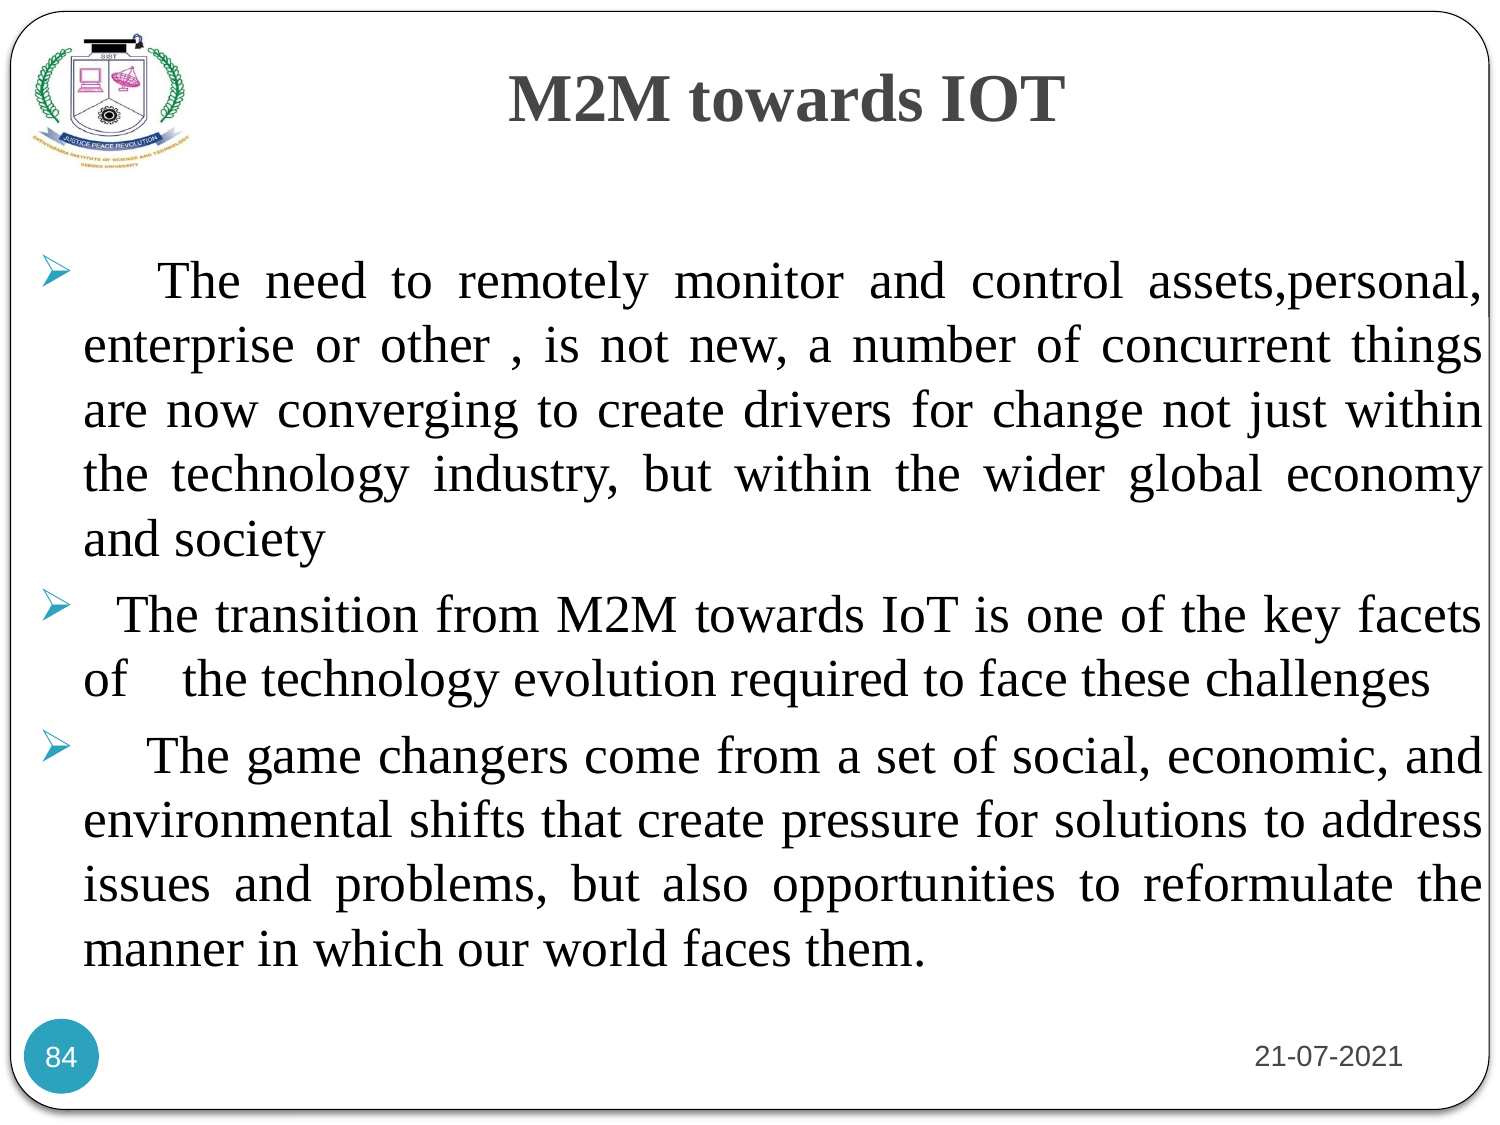

# M2M towards IOT
   The need to remotely monitor and control assets,personal, enterprise or other , is not new, a number of concurrent things are now converging to create drivers for change not just within the technology industry, but within the wider global economy and society
  The transition from M2M towards IoT is one of the key facets of    the technology evolution required to face these challenges
    The game changers come from a set of social, economic, and environmental shifts that create pressure for solutions to address issues and problems, but also opportunities to reformulate the manner in which our world faces them.
21-07-2021
84